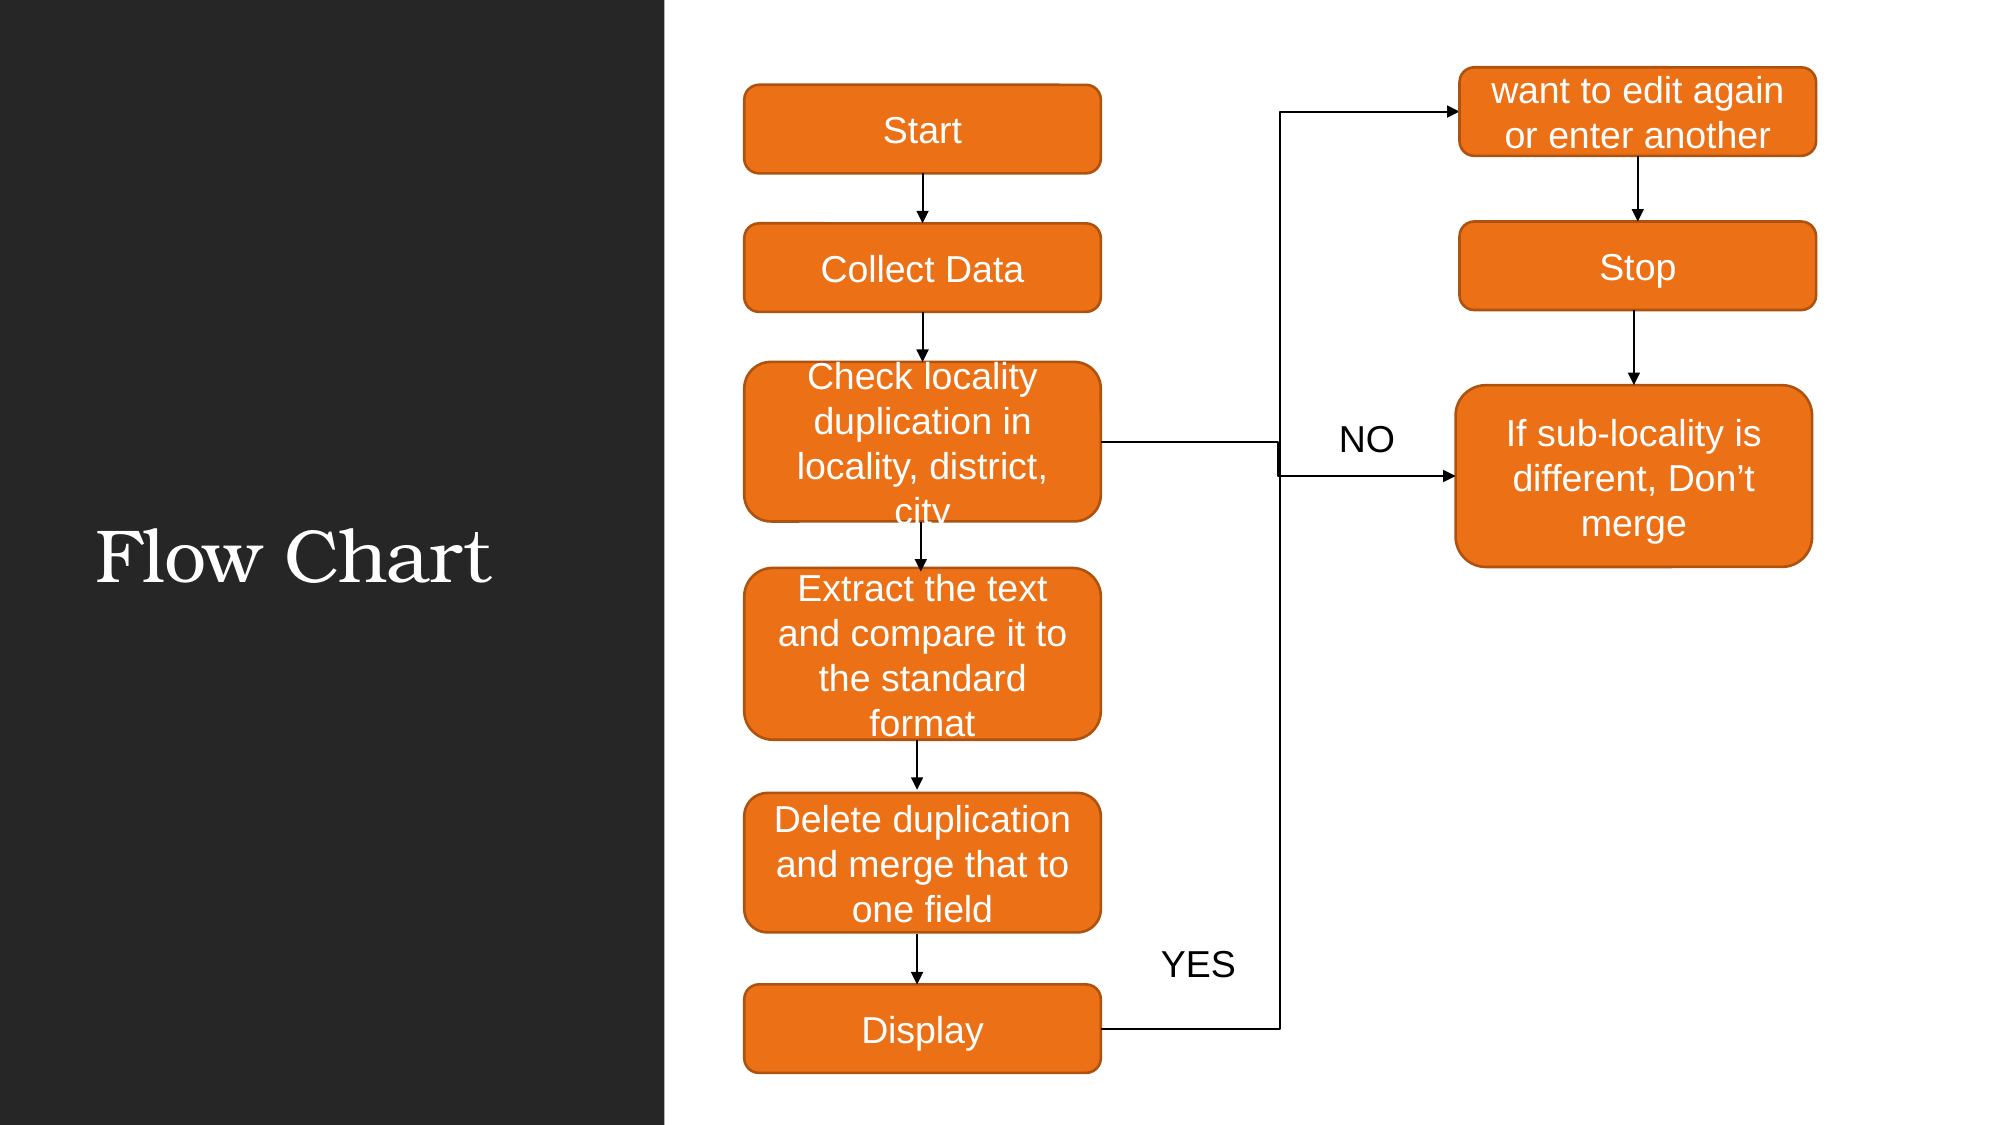

Menu driven ask if want to edit again or enter another data
# Flow Chart
Start
Stop
Collect Data
Check locality duplication in locality, district, city
If sub-locality is different, Don’t merge
NO
Extract the text and compare it to the standard format
Delete duplication and merge that to one field
YES
Display